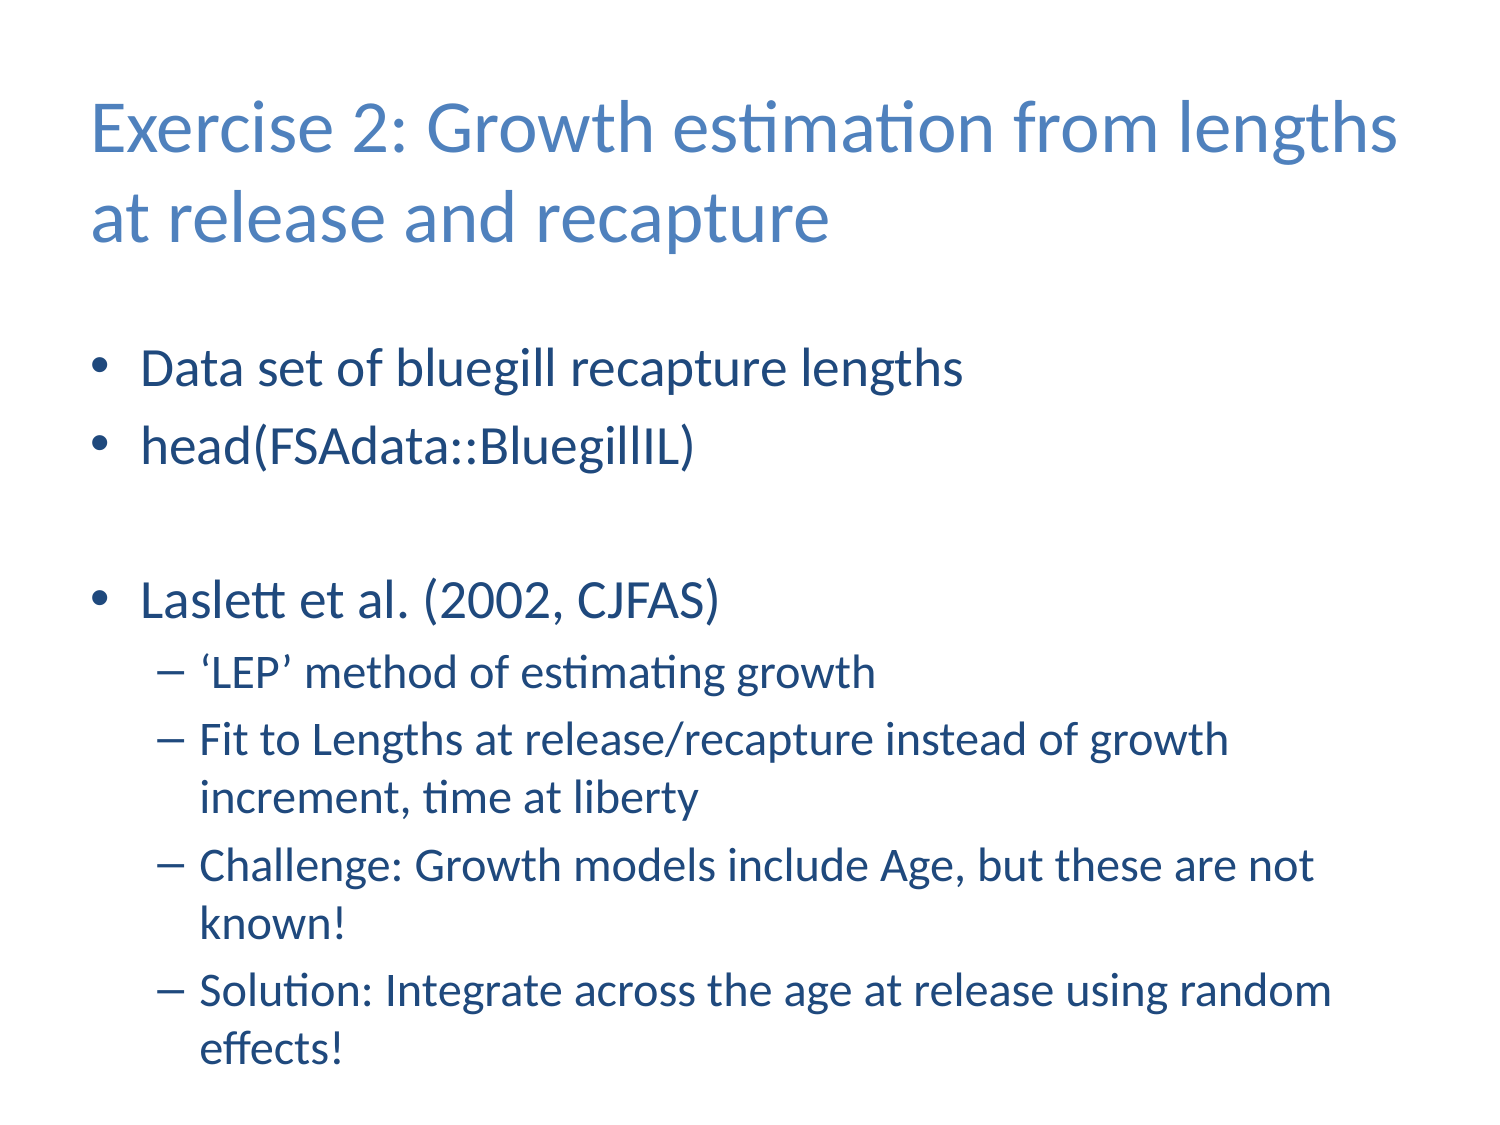

# Exercise 2: Growth estimation from lengths at release and recapture
Data set of bluegill recapture lengths
head(FSAdata::BluegillIL)

Laslett et al. (2002, CJFAS)
‘LEP’ method of estimating growth
Fit to Lengths at release/recapture instead of growth increment, time at liberty
Challenge: Growth models include Age, but these are not known!
Solution: Integrate across the age at release using random effects!